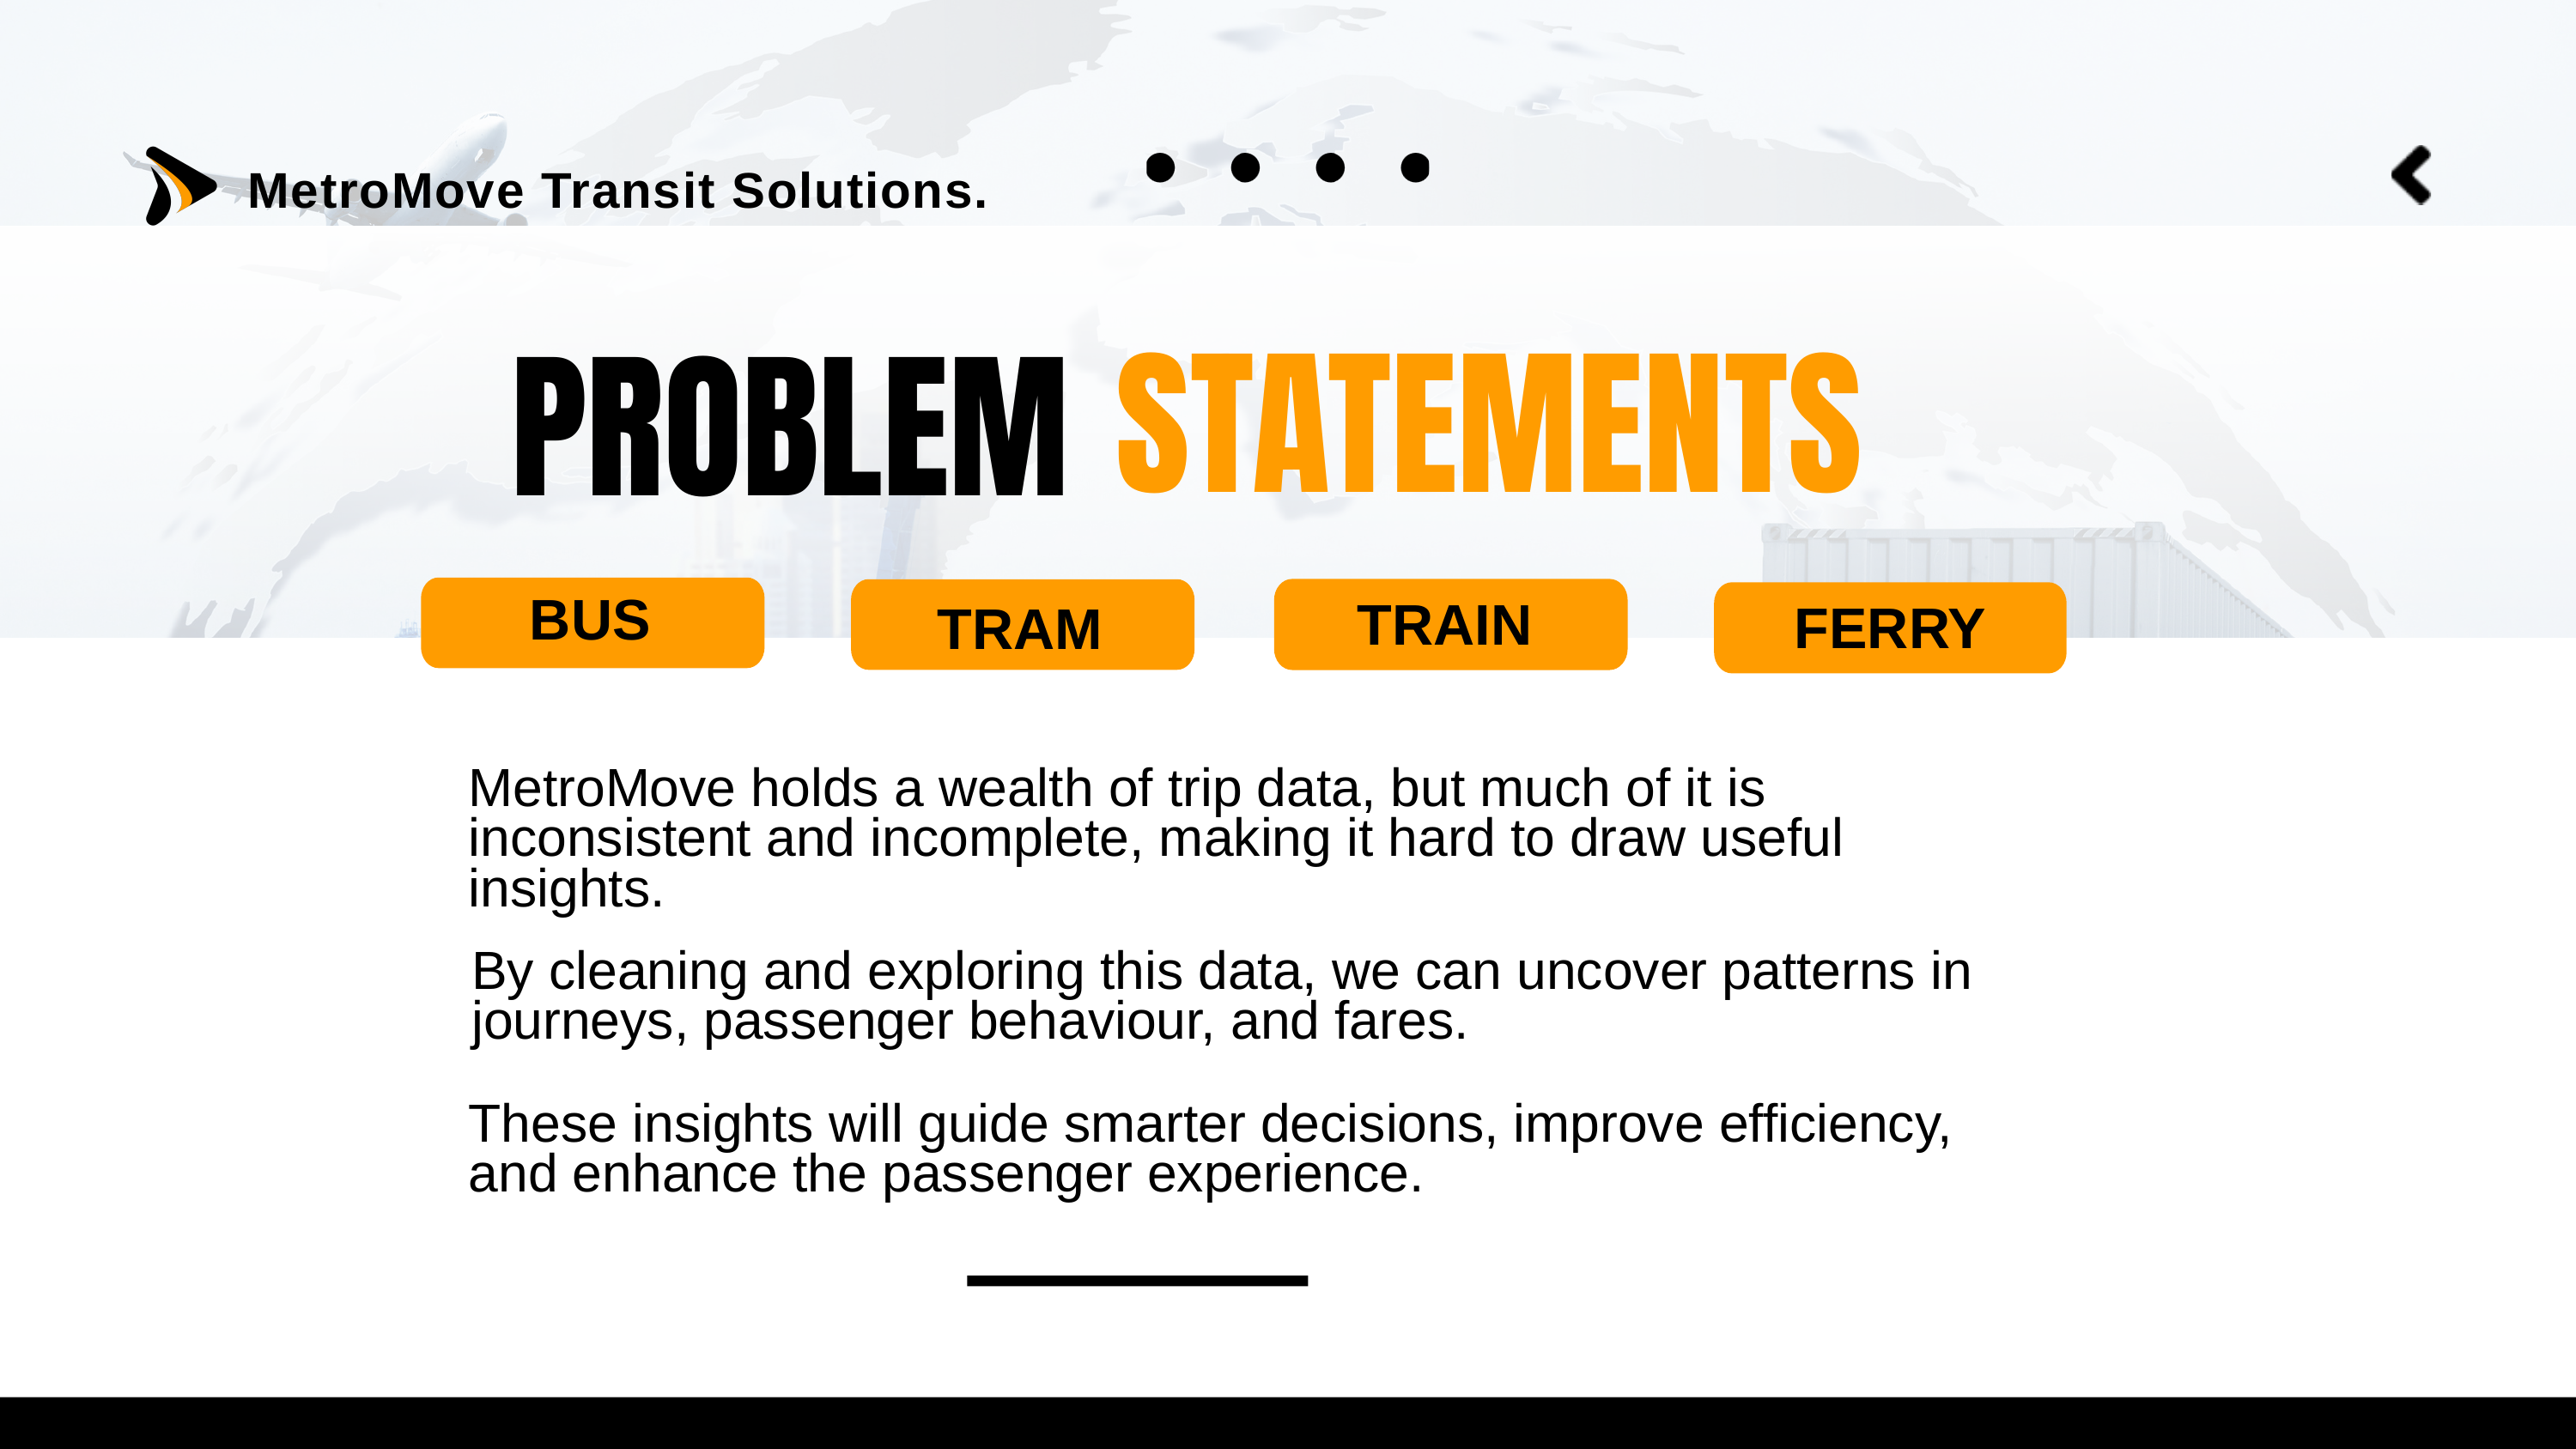

MetroMove Transit Solutions.

STATEMENTS
PROBLEM

 BUS
TRAIN
FERRY
 TRAM
MetroMove holds a wealth of trip data, but much of it is inconsistent and incomplete, making it hard to draw useful insights.
By cleaning and exploring this data, we can uncover patterns in journeys, passenger behaviour, and fares.
These insights will guide smarter decisions, improve efficiency, and enhance the passenger experience.